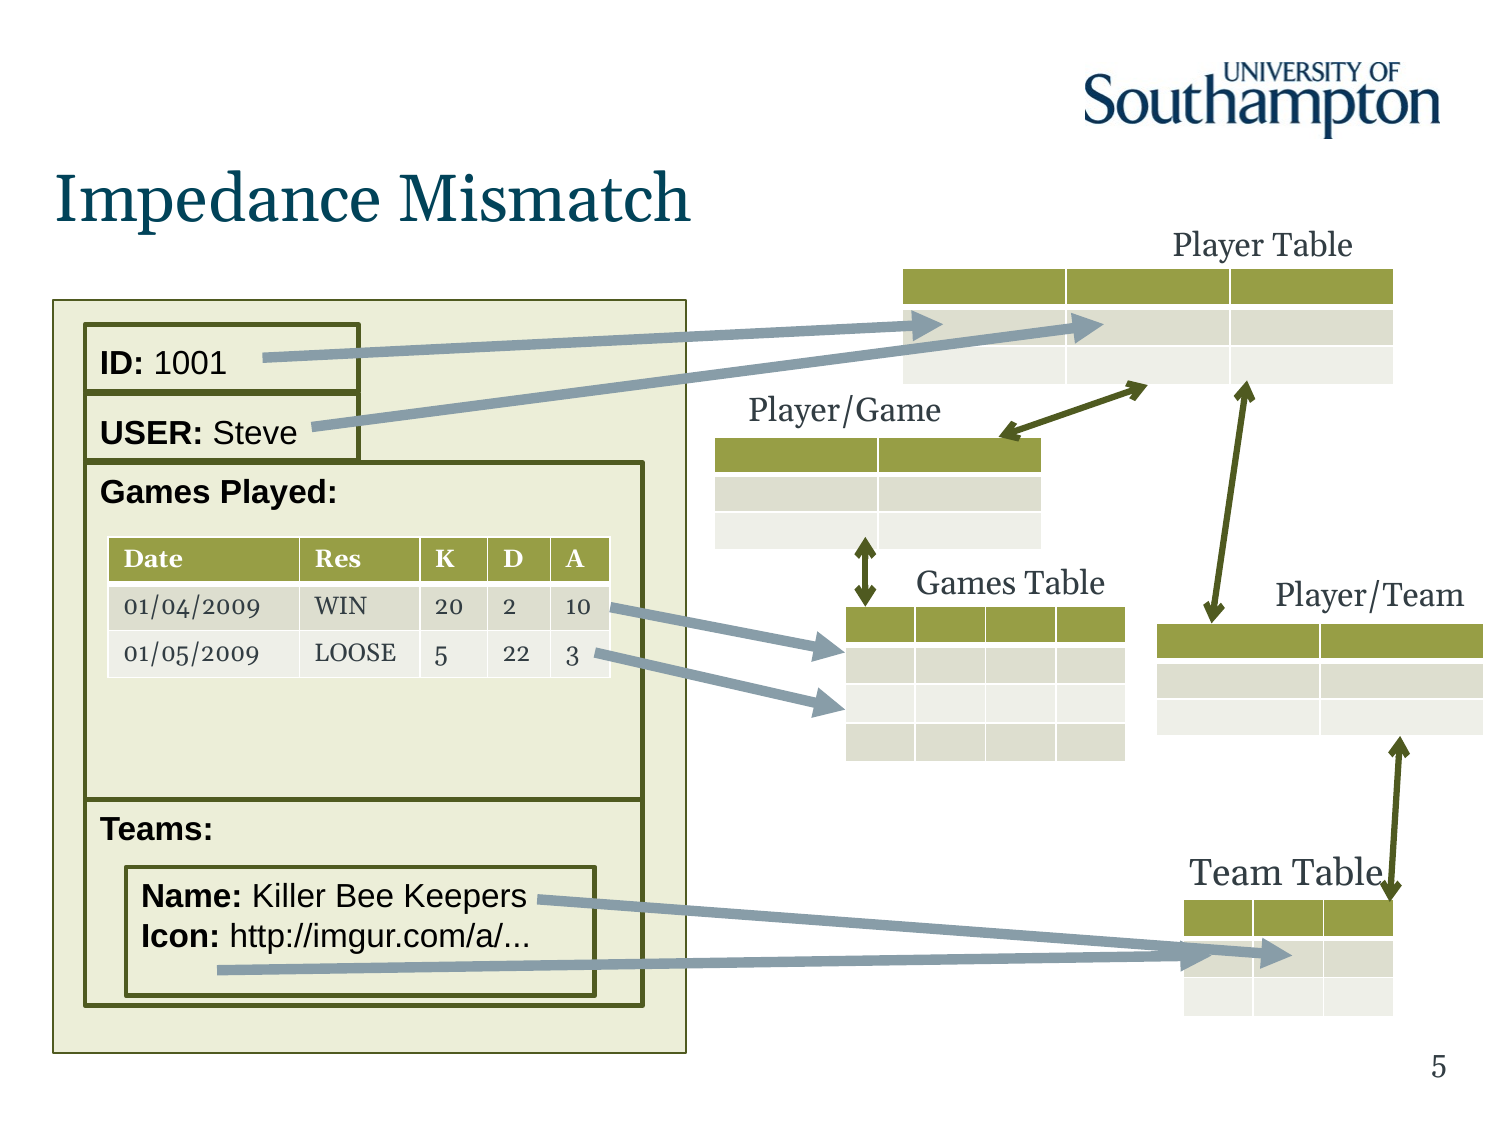

# Impedance Mismatch
Player Table
|  |  |  |
| --- | --- | --- |
|  |  |  |
|  |  |  |

ID: 1001
Player/Game
USER: Steve
|  |  |
| --- | --- |
|  |  |
|  |  |
Games Played:
| Date | Res | K | D | A |
| --- | --- | --- | --- | --- |
| 01/04/2009 | WIN | 20 | 2 | 10 |
| 01/05/2009 | LOOSE | 5 | 22 | 3 |
Games Table
Player/Team
|  |  |  |  |
| --- | --- | --- | --- |
|  |  |  |  |
|  |  |  |  |
|  |  |  |  |
|  |  |
| --- | --- |
|  |  |
|  |  |
Teams:
Team Table
Name: Killer Bee Keepers
Icon: http://imgur.com/a/...
|  |  |  |
| --- | --- | --- |
|  |  |  |
|  |  |  |
5